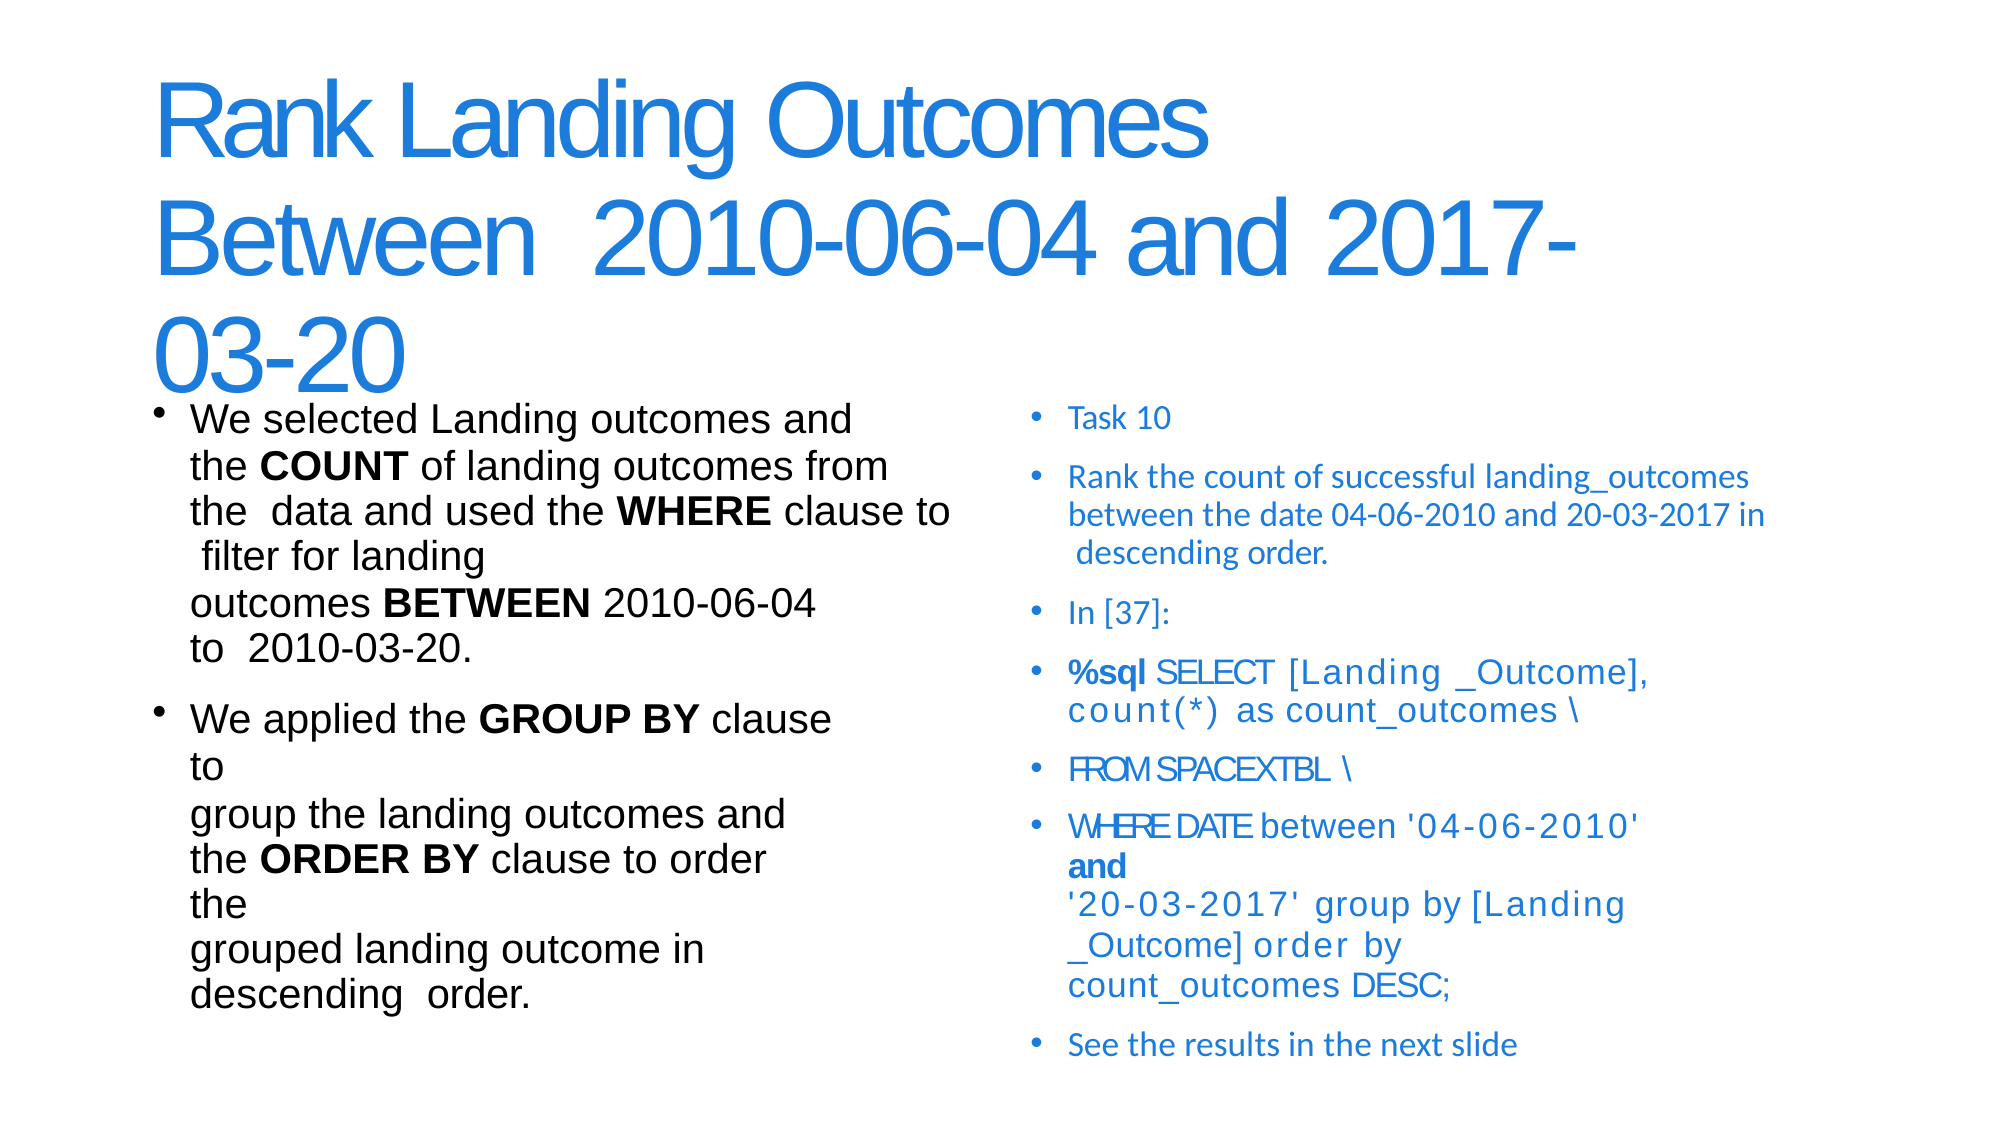

# Rank Landing Outcomes Between  2010-06-04 and 2017-03-20
Task 10
Rank the count of successful landing_outcomes  between the date 04-06-2010 and 20-03-2017 in  descending order.
In [37]:
%sql SELECT [Landing _Outcome],  count(*) as count_outcomes \
FROM SPACEXTBL \
WHERE DATE between '04-06-2010' and
'20-03-2017' group by [Landing
_Outcome] order by count_outcomes DESC;
See the results in the next slide

47
We selected Landing outcomes and
the COUNT of landing outcomes from the  data and used the WHERE clause to  filter for landing
outcomes BETWEEN 2010-06-04 to  2010-03-20.
We applied the GROUP BY clause to
group the landing outcomes and  the ORDER BY clause to order the
grouped landing outcome in descending  order.